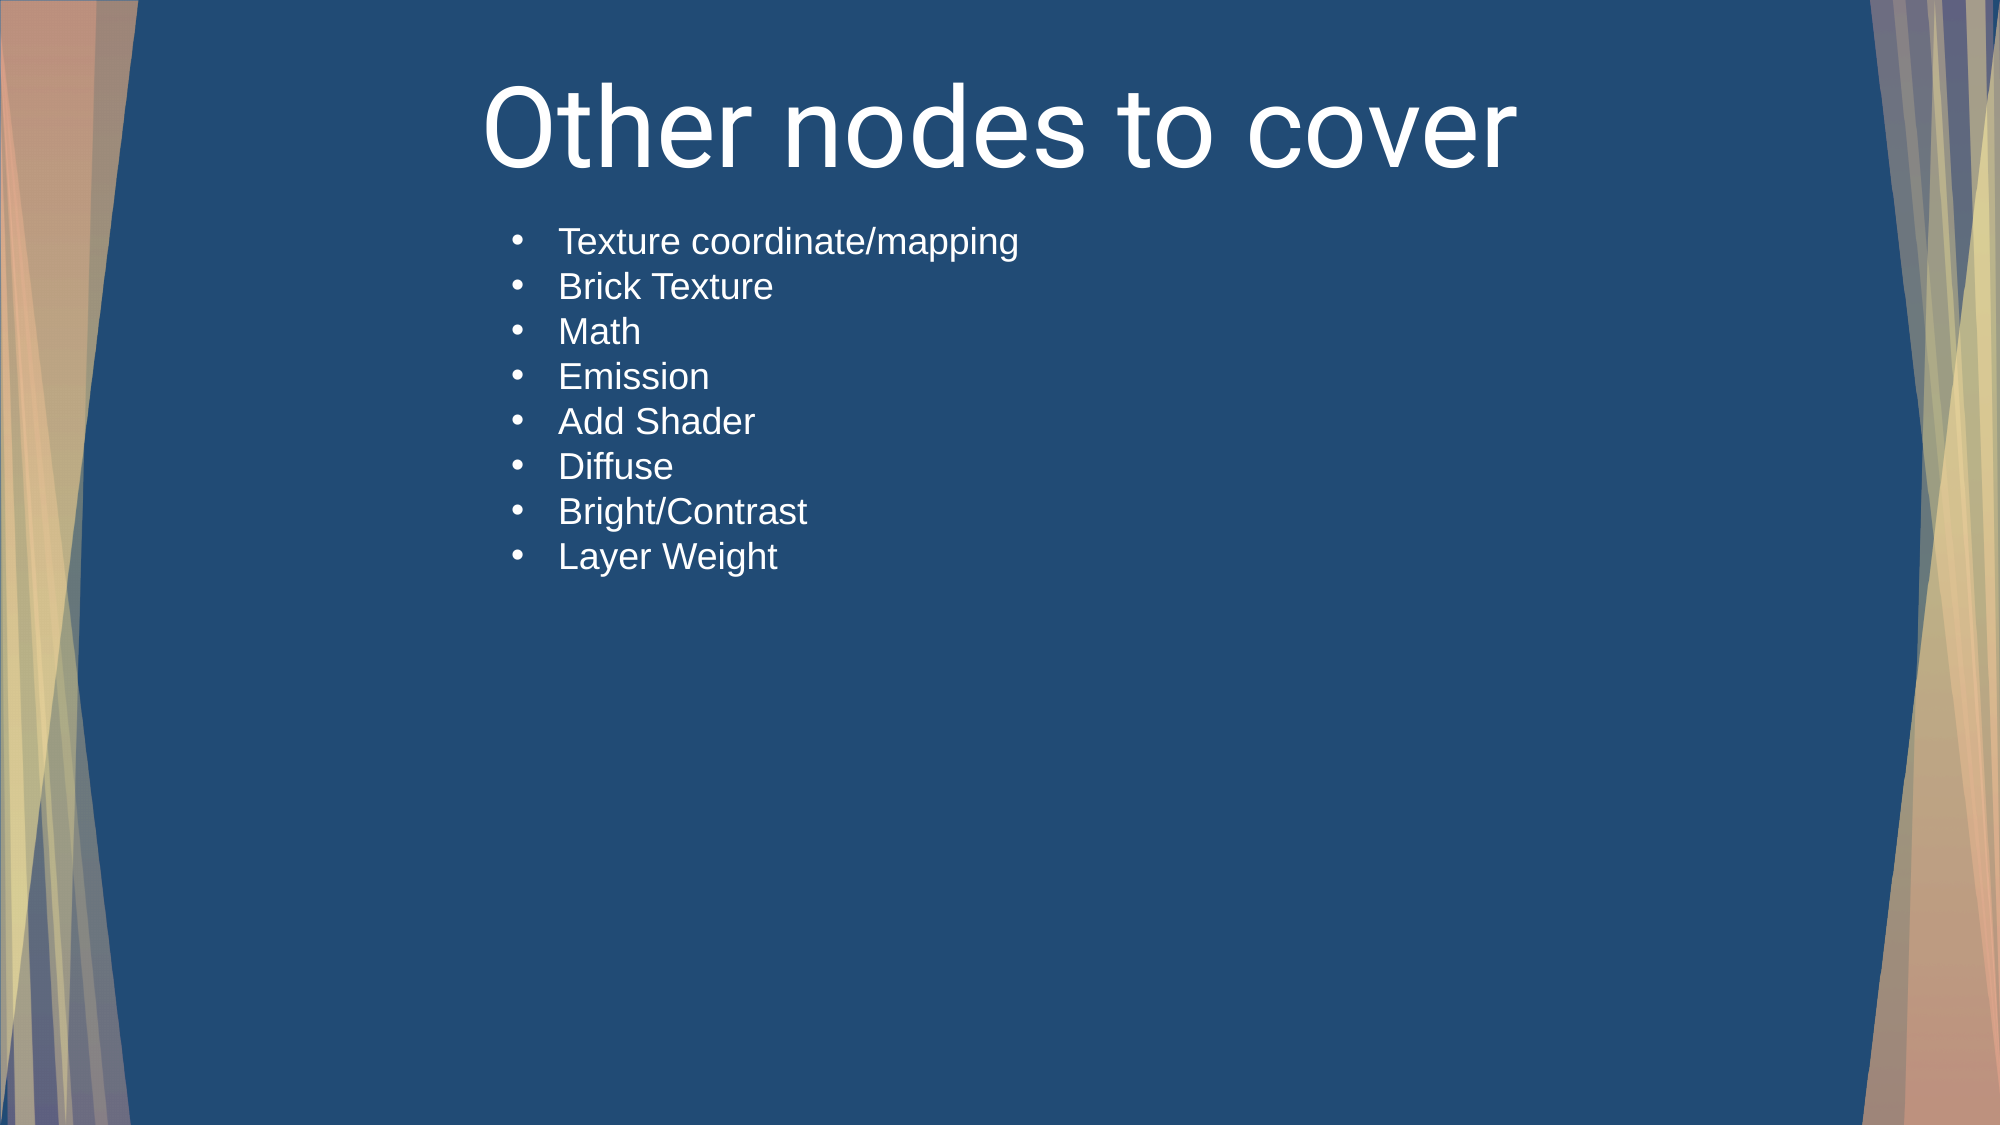

# Other nodes to cover
Texture coordinate/mapping
Brick Texture
Math
Emission
Add Shader
Diffuse
Bright/Contrast
Layer Weight